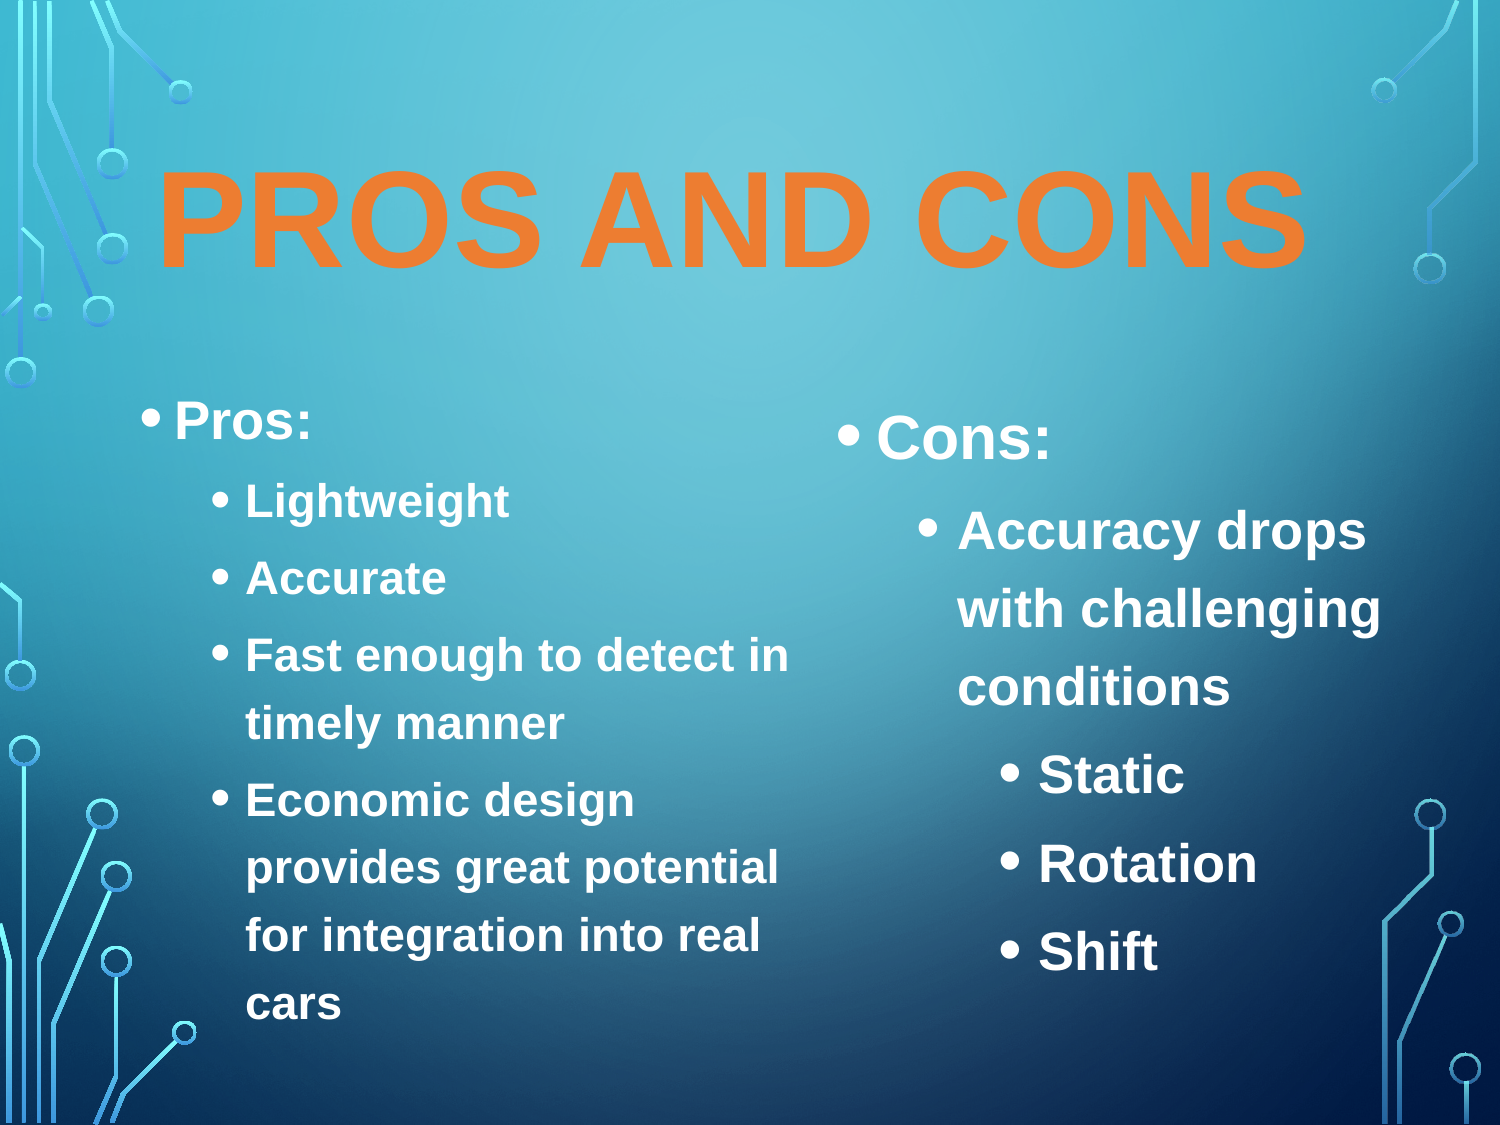

# Pros and Cons
Pros:
Lightweight
Accurate
Fast enough to detect in timely manner
Economic design provides great potential for integration into real cars
Cons:
Accuracy drops with challenging conditions
Static
Rotation
Shift